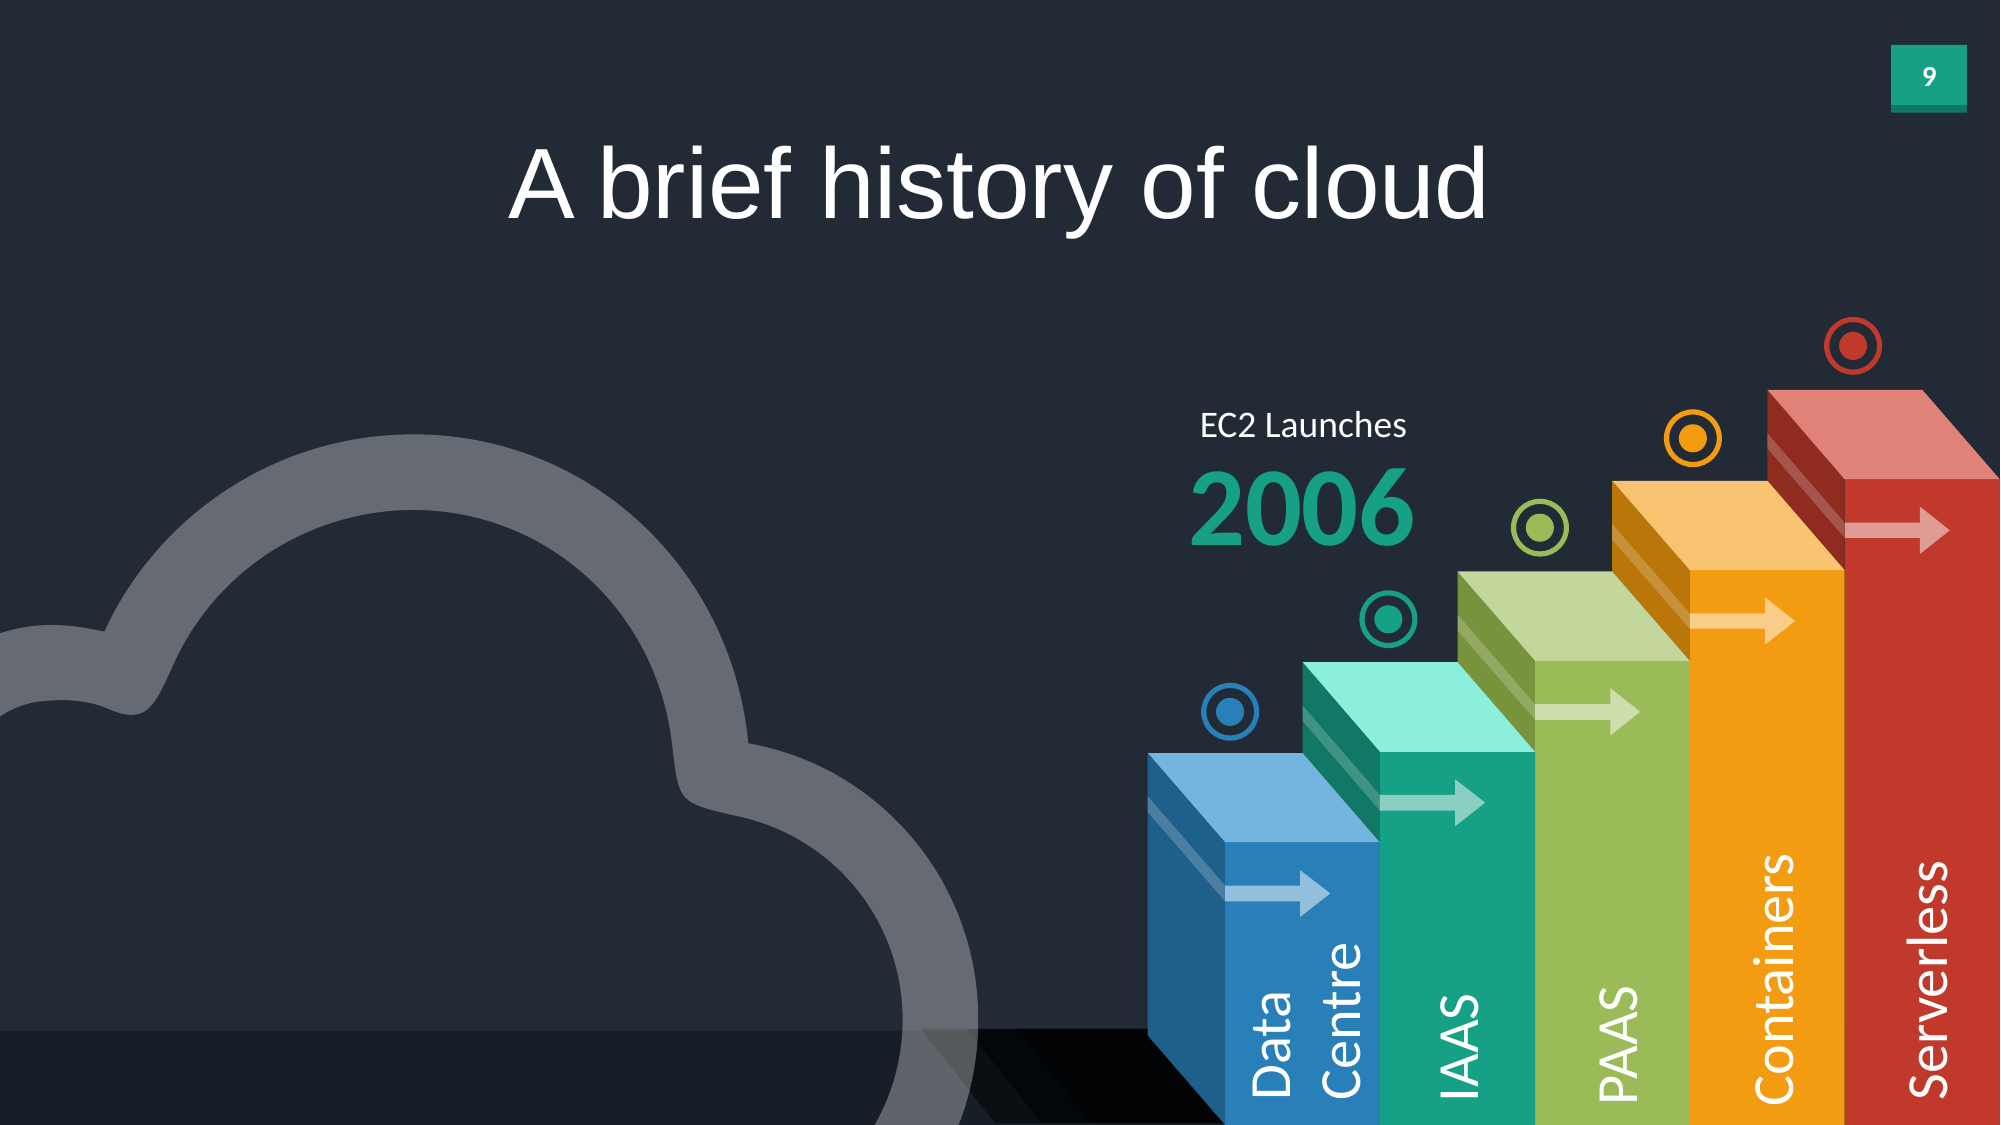

A brief history of cloud

EC2 Launches

2006

Serverless
Containers
Data
Centre
PAAS
IAAS